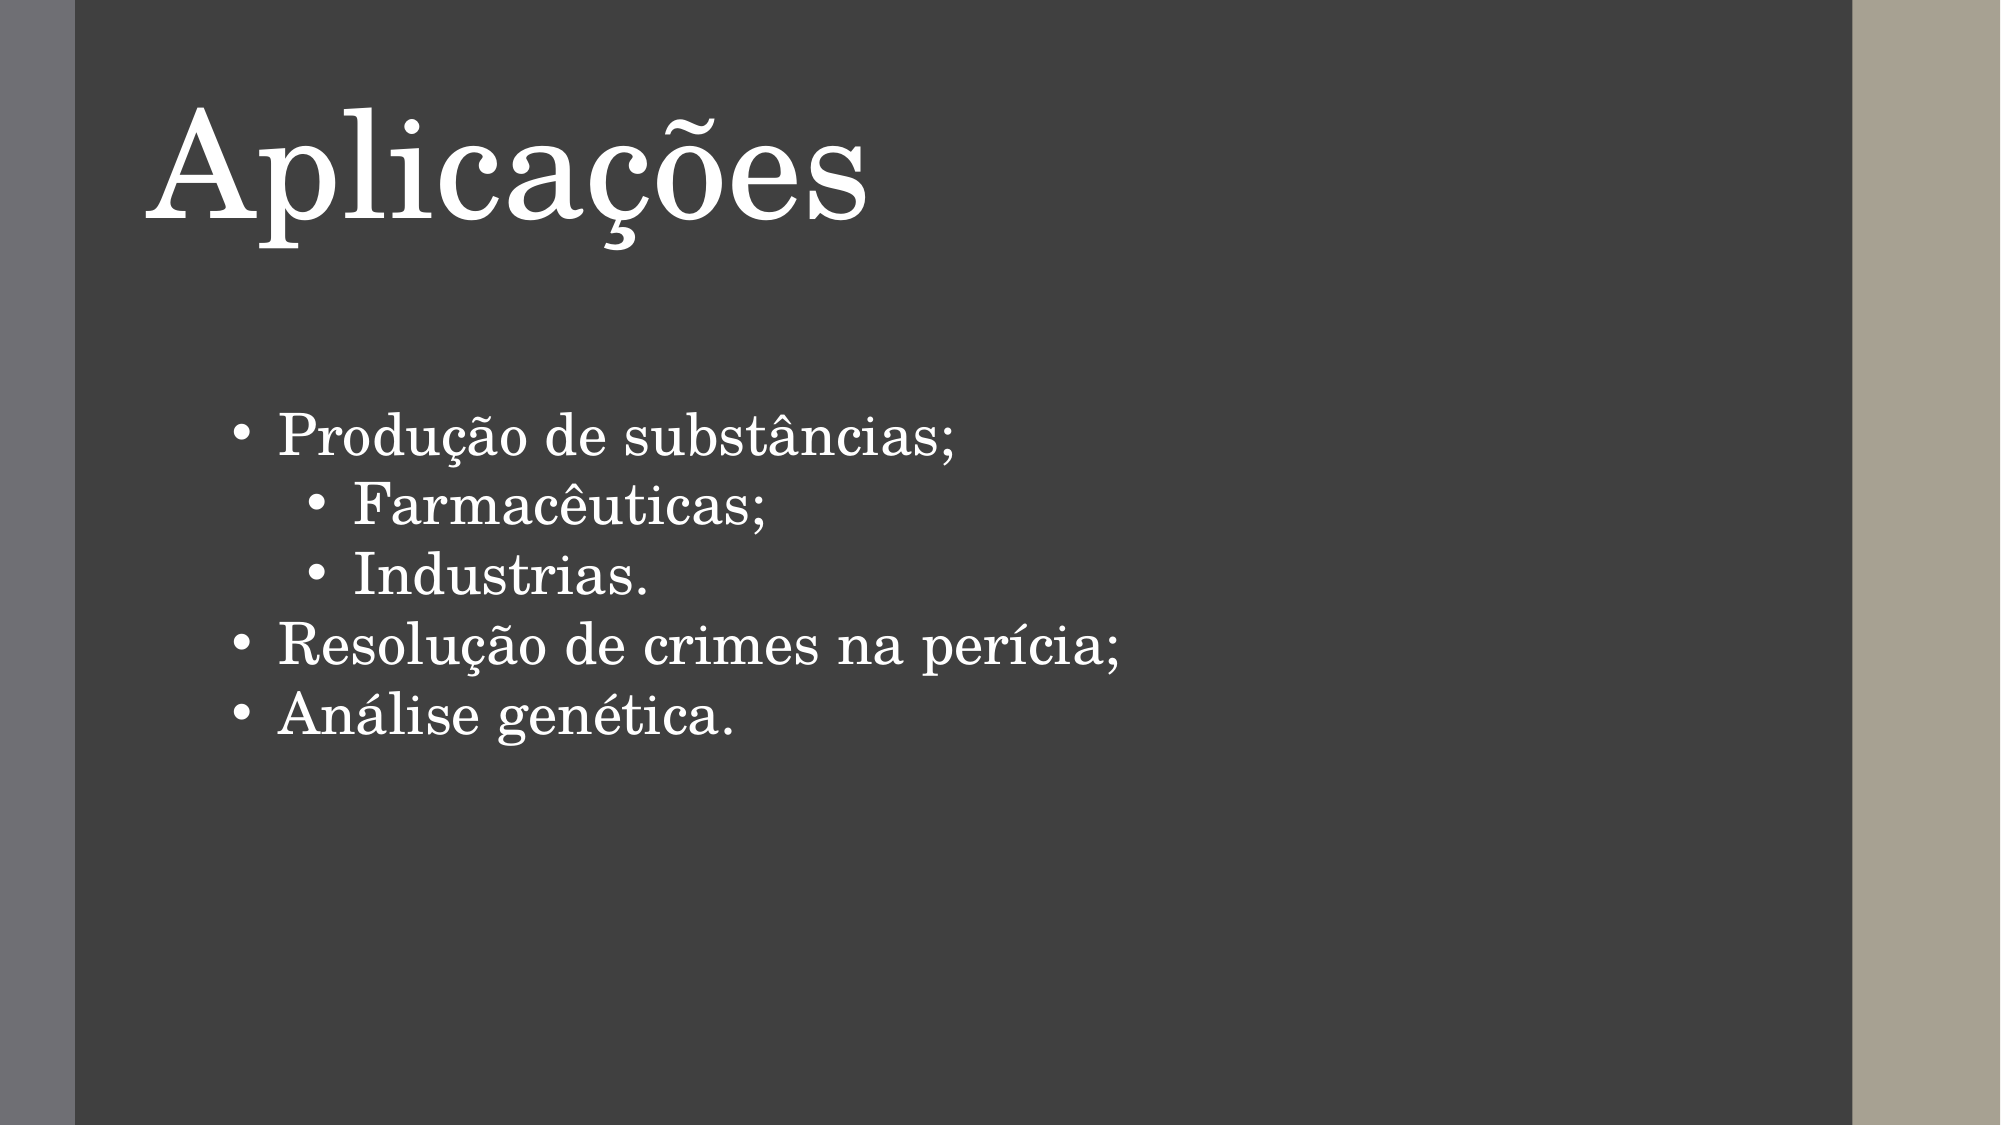

Aplicações
Produção de substâncias;
Farmacêuticas;
Industrias.
Resolução de crimes na perícia;
Análise genética.